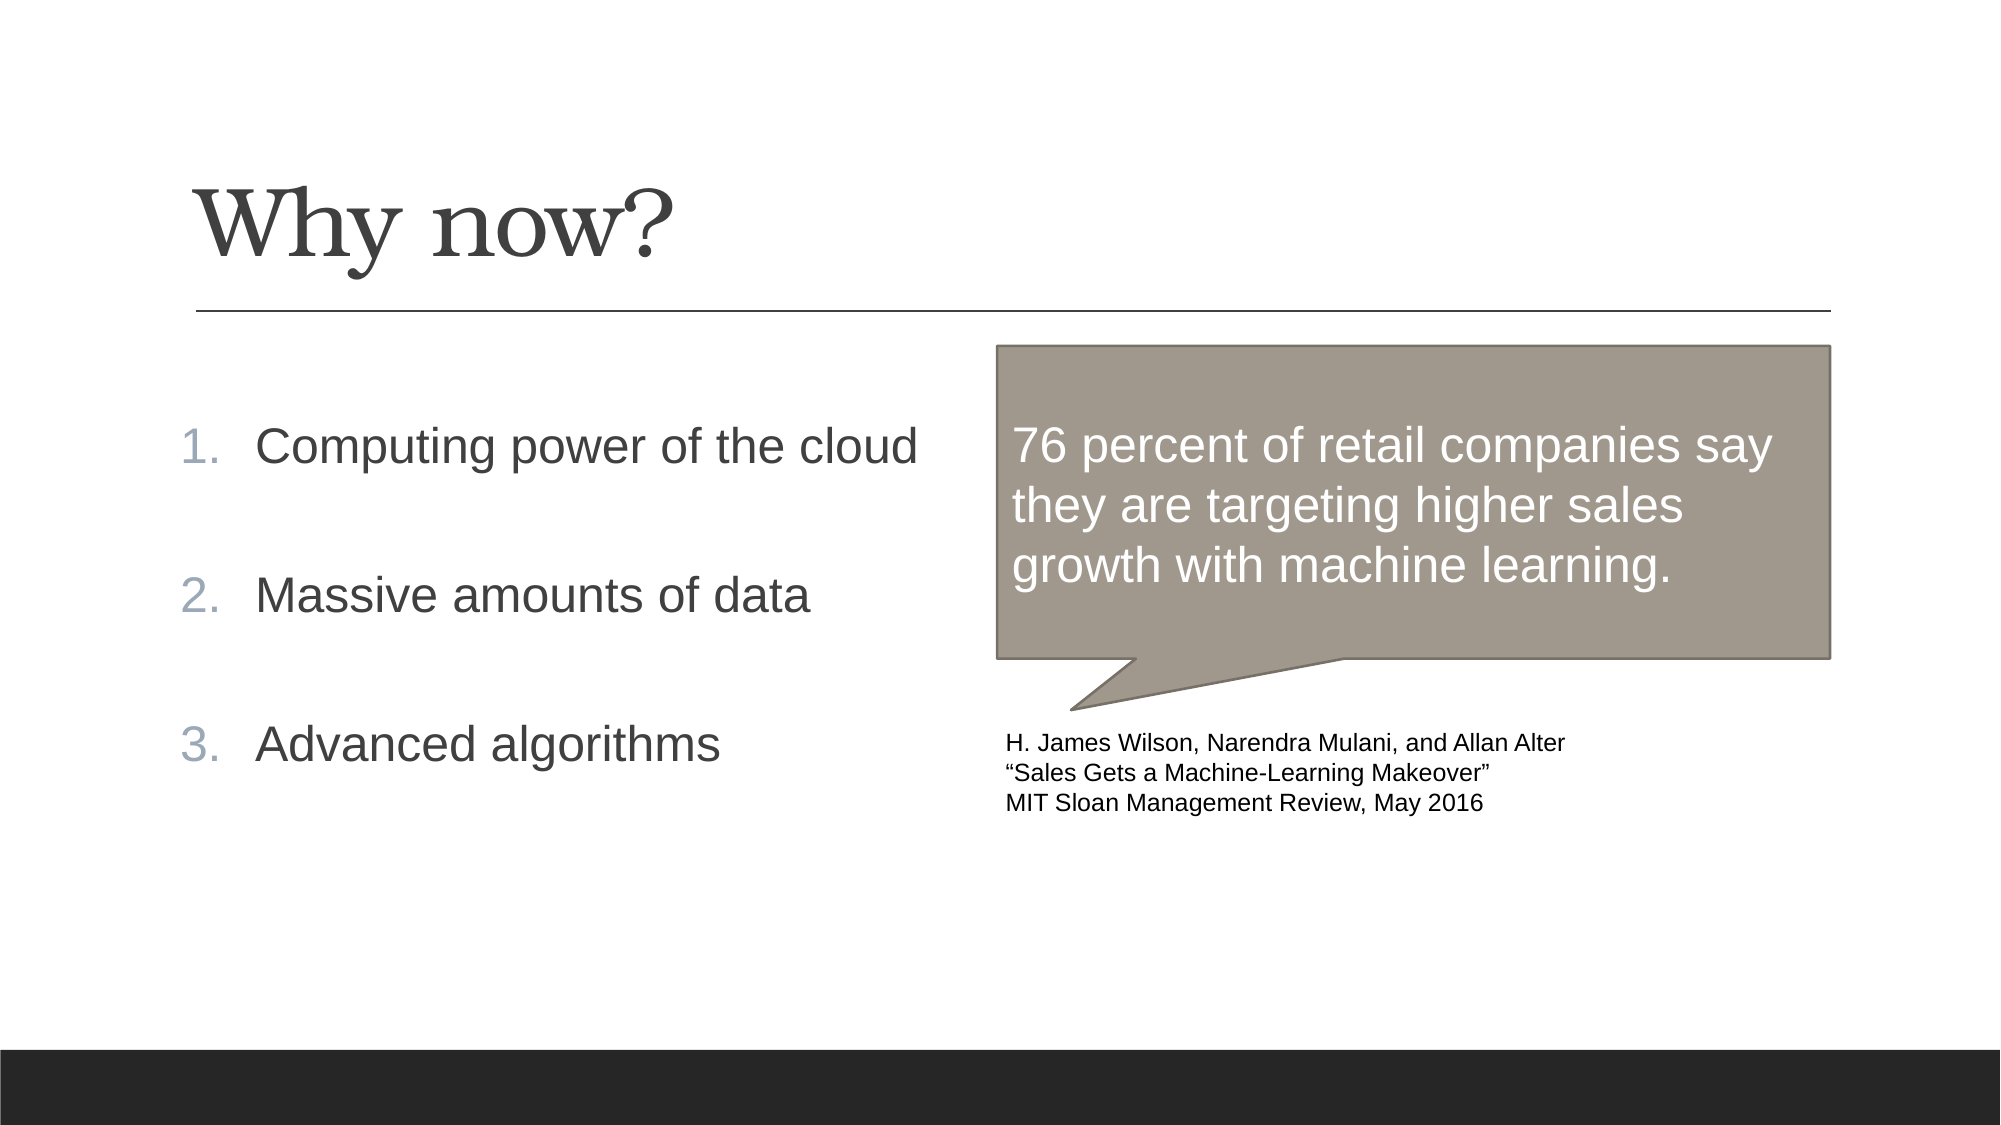

# Why now?
Computing power of the cloud
Massive amounts of data
Advanced algorithms
76 percent of retail companies say they are targeting higher sales growth with machine learning.
H. James Wilson, Narendra Mulani, and Allan Alter
“Sales Gets a Machine-Learning Makeover”
MIT Sloan Management Review, May 2016